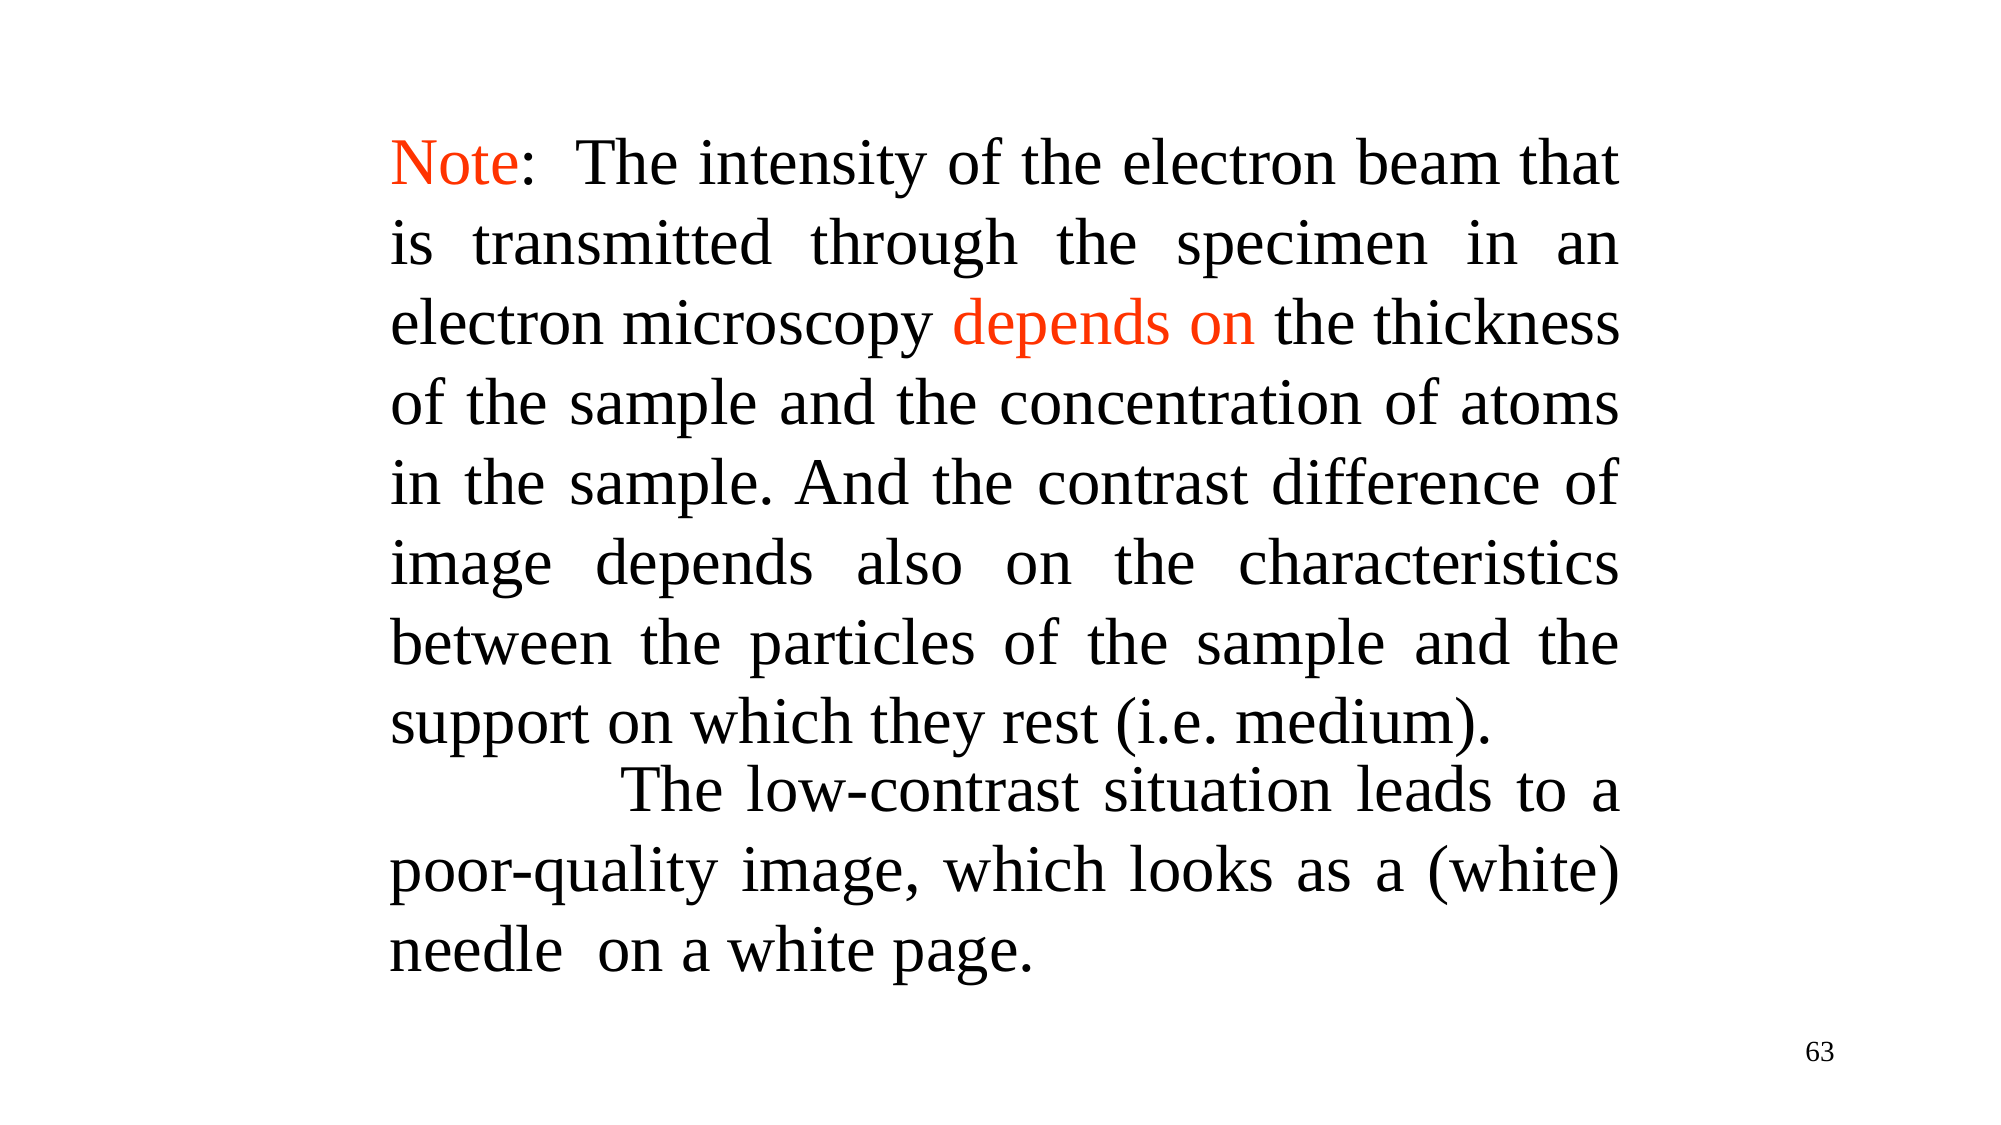

# Note:  The intensity of the electron beam that is transmitted through the specimen in an electron microscopy depends on the thickness of the sample and the concentration of atoms in the sample. And the contrast difference of image depends also on the characteristics between the particles of the sample and the support on which they rest (i.e. medium).
          The low-contrast situation leads to a poor-quality image, which looks as a (white) needle  on a white page.
63